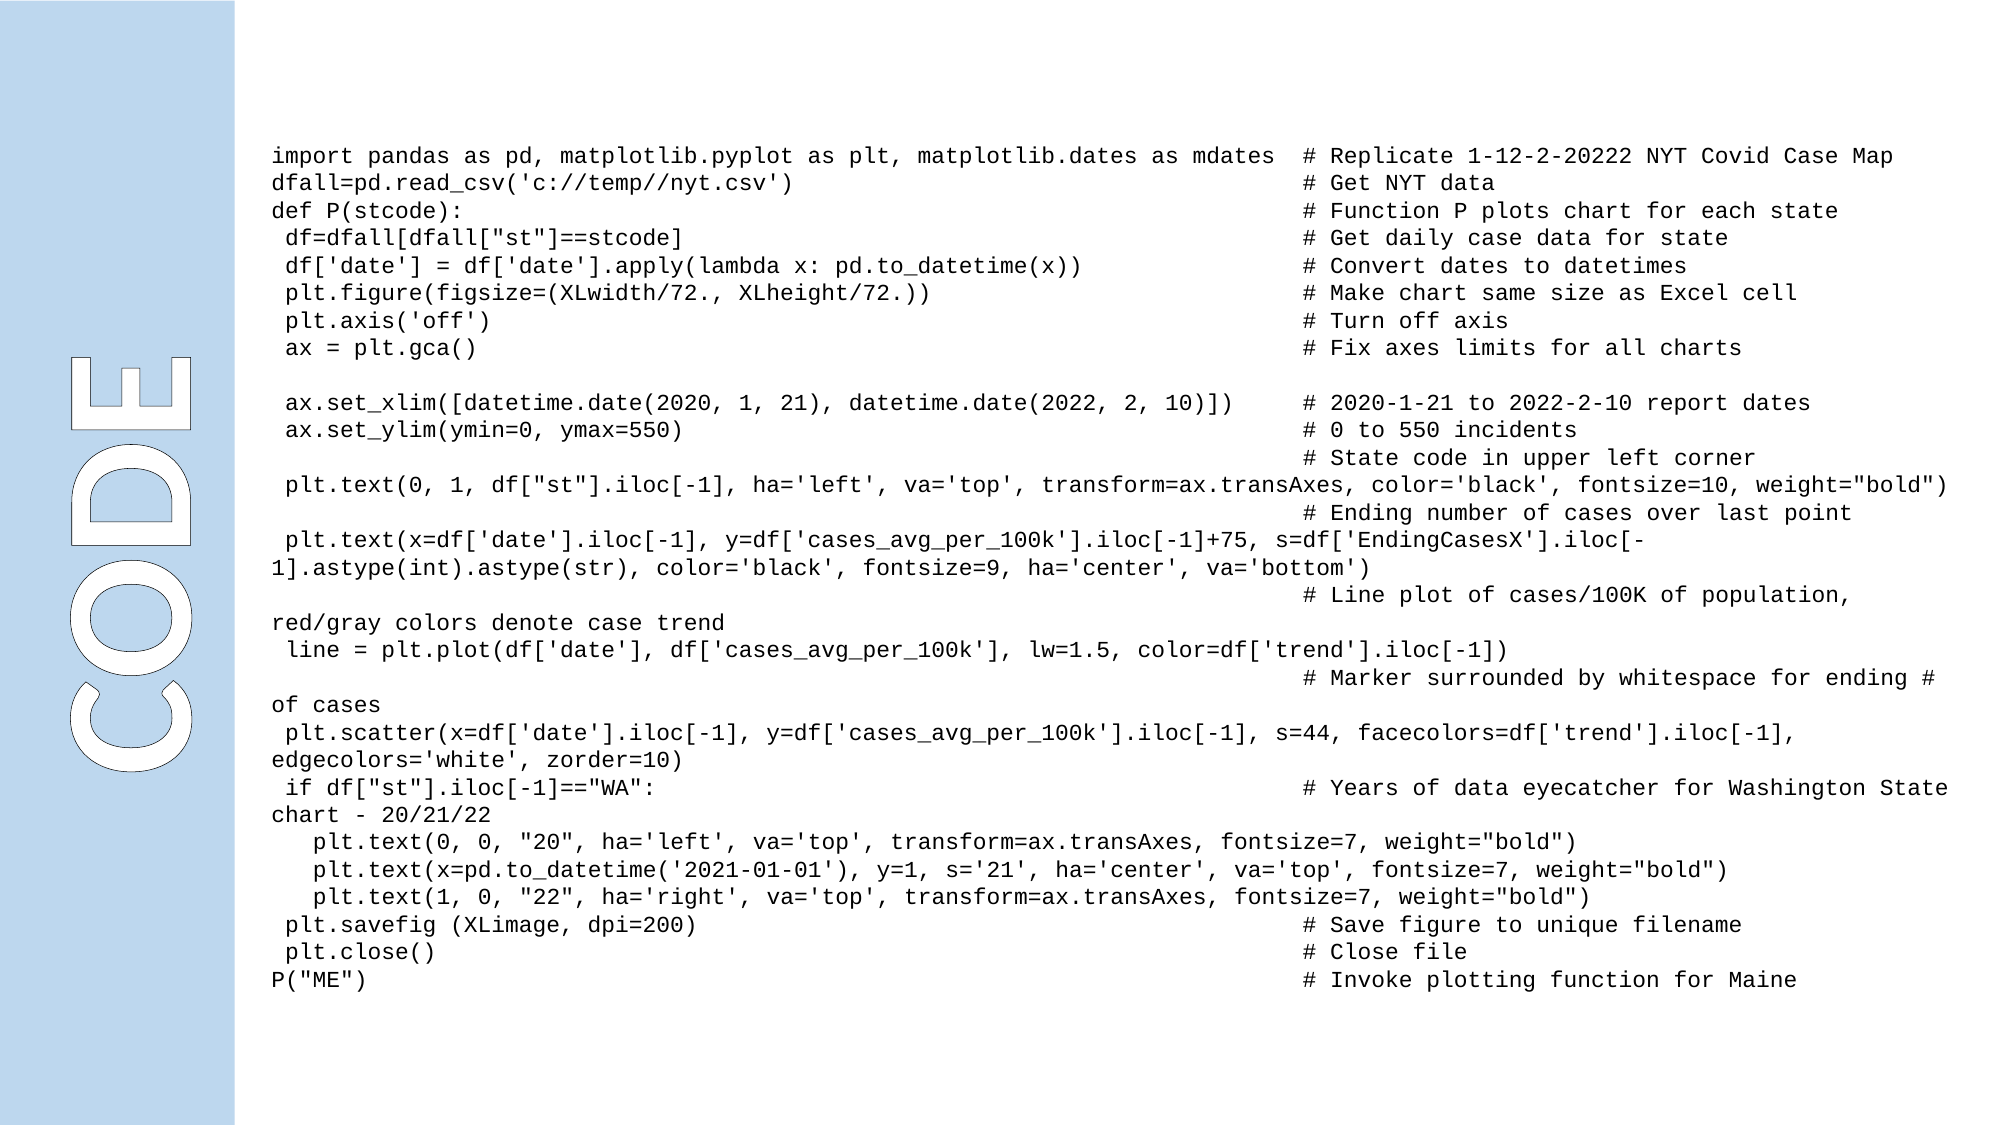

import pandas as pd, matplotlib.pyplot as plt, matplotlib.dates as mdates  # Replicate 1-12-2-20222 NYT Covid Case Map
dfall=pd.read_csv('c://temp//nyt.csv')                                     # Get NYT data
def P(stcode):                                                             # Function P plots chart for each state
 df=dfall[dfall["st"]==stcode]                                             # Get daily case data for state
 df['date'] = df['date'].apply(lambda x: pd.to_datetime(x))                # Convert dates to datetimes
 plt.figure(figsize=(XLwidth/72., XLheight/72.))                           # Make chart same size as Excel cell
 plt.axis('off')                                                           # Turn off axis
 ax = plt.gca()                                                            # Fix axes limits for all charts
 ax.set_xlim([datetime.date(2020, 1, 21), datetime.date(2022, 2, 10)])     # 2020-1-21 to 2022-2-10 report dates
 ax.set_ylim(ymin=0, ymax=550)                                             # 0 to 550 incidents
                                                                           # State code in upper left corner
 plt.text(0, 1, df["st"].iloc[-1], ha='left', va='top', transform=ax.transAxes, color='black', fontsize=10, weight="bold")
                                                                           # Ending number of cases over last point
 plt.text(x=df['date'].iloc[-1], y=df['cases_avg_per_100k'].iloc[-1]+75, s=df['EndingCasesX'].iloc[-1].astype(int).astype(str), color='black', fontsize=9, ha='center', va='bottom')
                                                                           # Line plot of cases/100K of population, red/gray colors denote case trend
 line = plt.plot(df['date'], df['cases_avg_per_100k'], lw=1.5, color=df['trend'].iloc[-1])
                                                                           # Marker surrounded by whitespace for ending # of cases
 plt.scatter(x=df['date'].iloc[-1], y=df['cases_avg_per_100k'].iloc[-1], s=44, facecolors=df['trend'].iloc[-1], edgecolors='white', zorder=10)
 if df["st"].iloc[-1]=="WA":                                               # Years of data eyecatcher for Washington State chart - 20/21/22
   plt.text(0, 0, "20", ha='left', va='top', transform=ax.transAxes, fontsize=7, weight="bold")
   plt.text(x=pd.to_datetime('2021-01-01'), y=1, s='21', ha='center', va='top', fontsize=7, weight="bold")
   plt.text(1, 0, "22", ha='right', va='top', transform=ax.transAxes, fontsize=7, weight="bold")
 plt.savefig (XLimage, dpi=200)                                            # Save figure to unique filename
 plt.close()                                                               # Close file
P("ME")                                                                    # Invoke plotting function for Maine
CODE